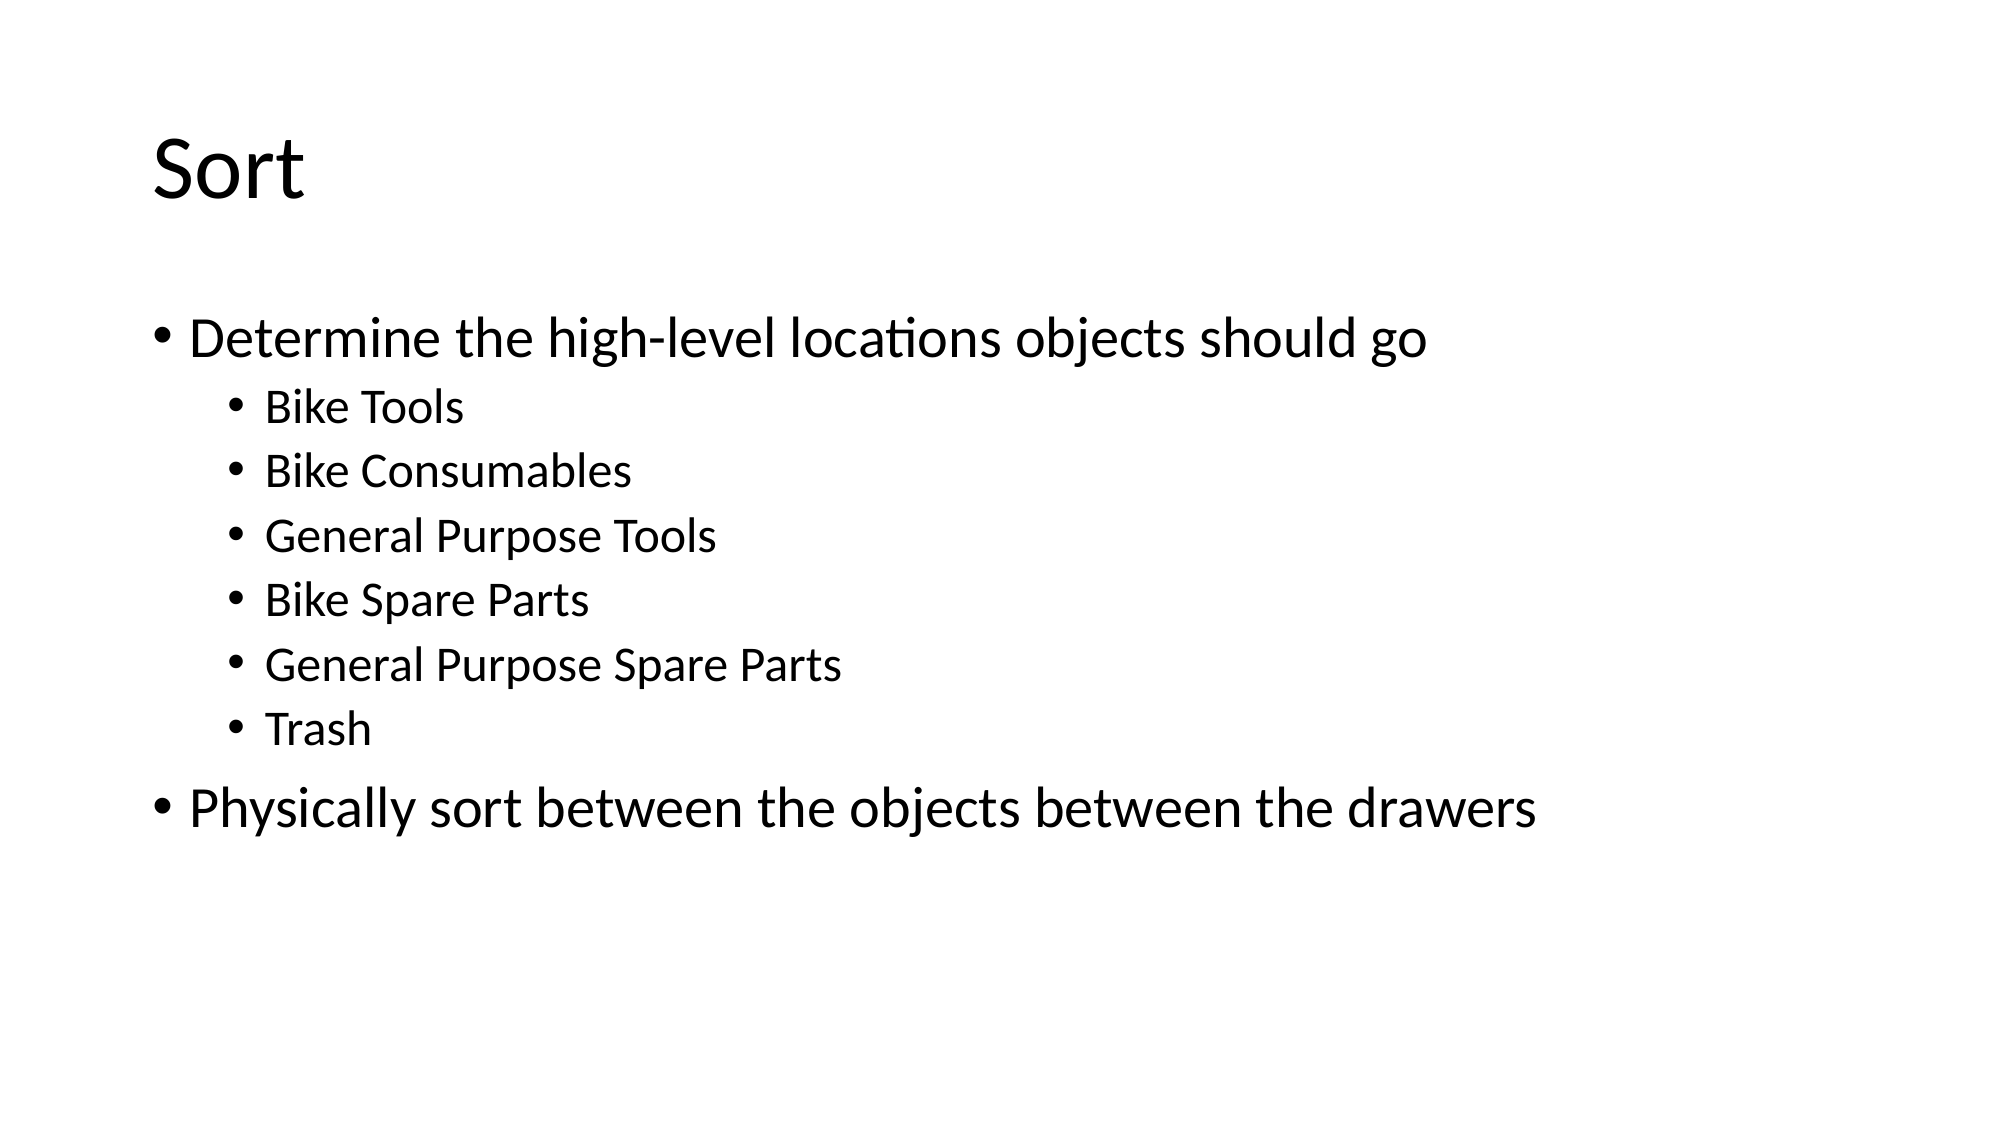

# Sort
Determine the high-level locations objects should go
Bike Tools
Bike Consumables
General Purpose Tools
Bike Spare Parts
General Purpose Spare Parts
Trash
Physically sort between the objects between the drawers